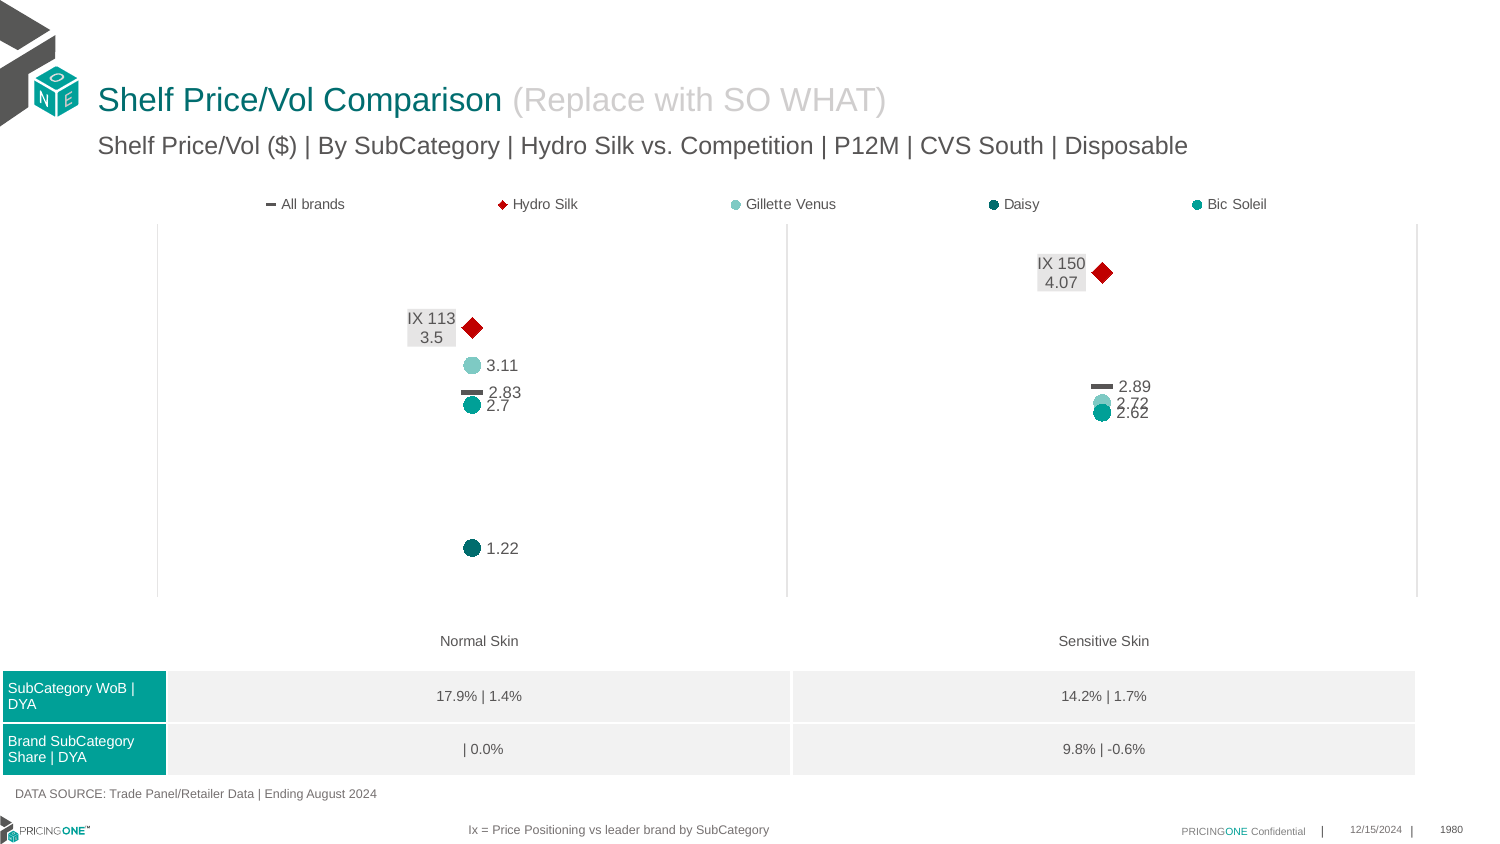

# Shelf Price/Vol Comparison (Replace with SO WHAT)
Shelf Price/Vol ($) | By SubCategory | Hydro Silk vs. Competition | P12M | CVS South | Disposable

### Chart

| Category | All brands | Hydro Silk | Gillette Venus | Daisy | Bic Soleil |
|---|---|---|---|---|---|
| IX 113 | 2.83 | 3.5 | 3.11 | 1.22 | 2.7 |
| IX 150 | 2.89 | 4.07 | 2.72 | None | 2.62 |
|  | Normal Skin | Sensitive Skin |
| --- | --- | --- |
| SubCategory WoB | DYA | 17.9% | 1.4% | 14.2% | 1.7% |
| Brand SubCategory Share | DYA | | 0.0% | 9.8% | -0.6% |
DATA SOURCE: Trade Panel/Retailer Data | Ending August 2024
Ix = Price Positioning vs leader brand by SubCategory
12/15/2024
1980